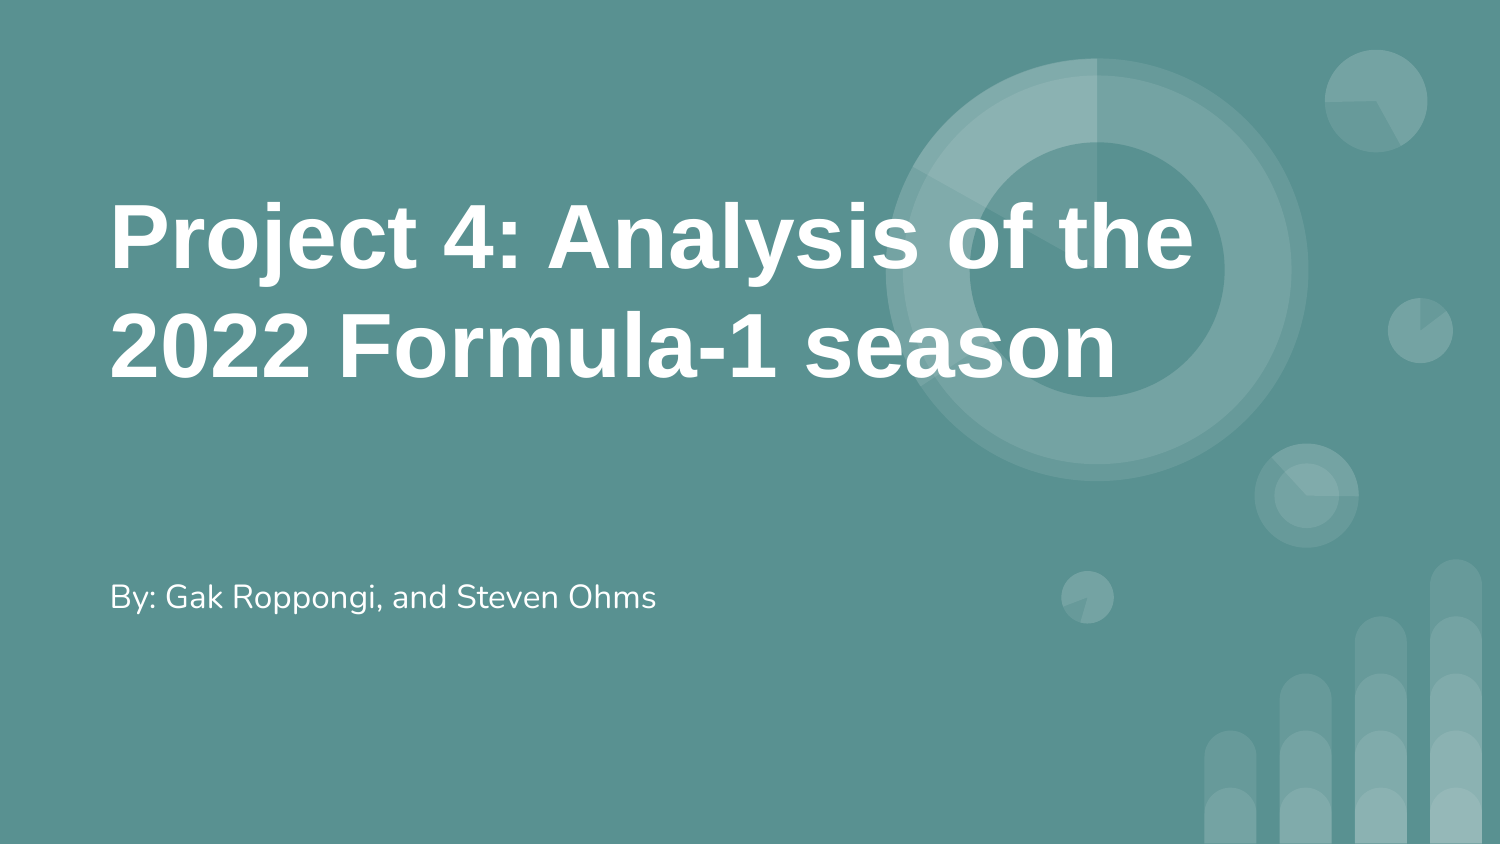

# Project 4: Analysis of the 2022 Formula-1 season
By: Gak Roppongi, and Steven Ohms